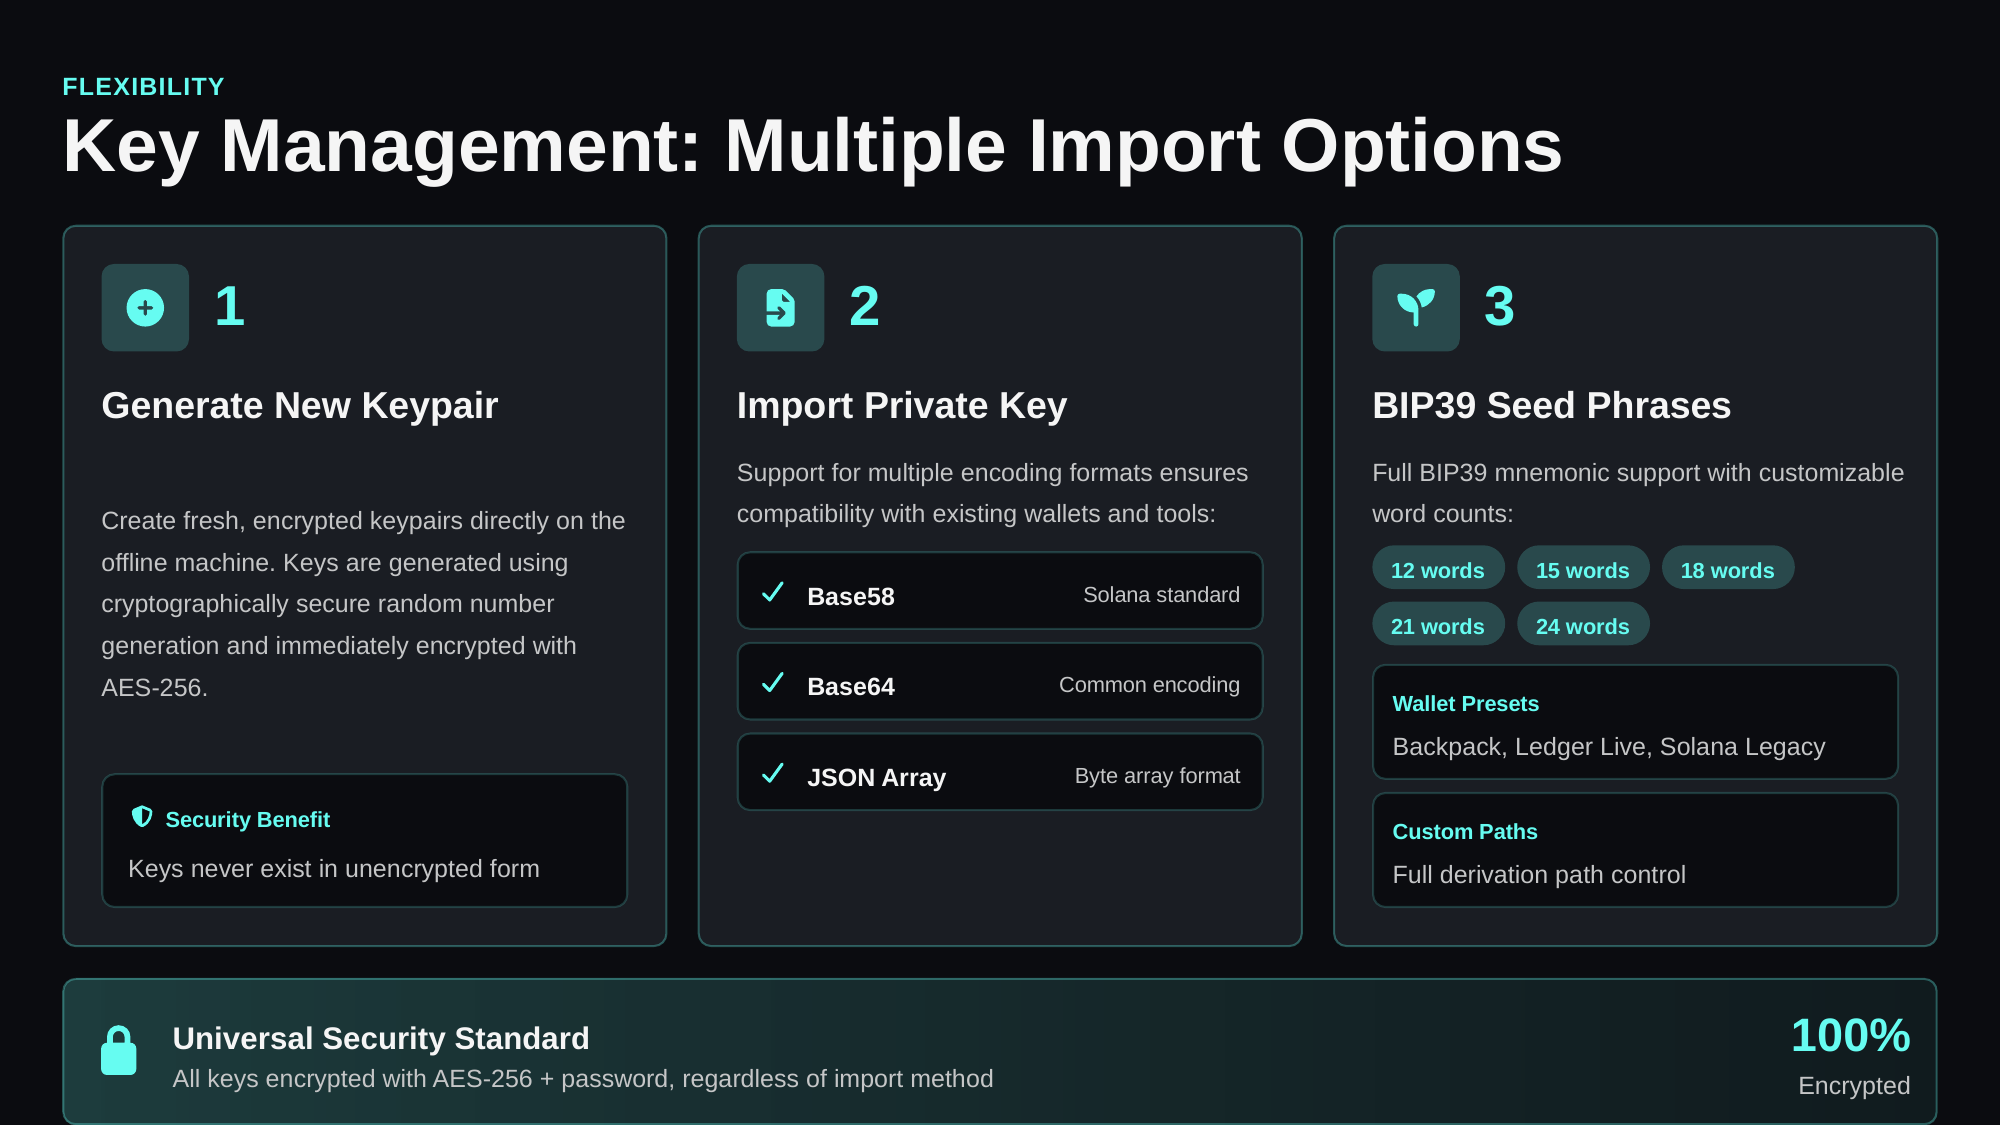

FLEXIBILITY
Key Management: Multiple Import Options

1
2
3

Generate New Keypair
Import Private Key
BIP39 Seed Phrases
Create fresh, encrypted keypairs directly on the offline machine. Keys are generated using cryptographically secure random number generation and immediately encrypted with AES-256.
Support for multiple encoding formats ensures compatibility with existing wallets and tools:
Full BIP39 mnemonic support with customizable word counts:

12 words

15 words

18 words

Base58
Solana standard

21 words

24 words

Base64

Common encoding

Wallet Presets
Backpack, Ledger Live, Solana Legacy

JSON Array
Byte array format

Security Benefit

Custom Paths
Keys never exist in unencrypted form
Full derivation path control

100%
Universal Security Standard

All keys encrypted with AES-256 + password, regardless of import method
Encrypted